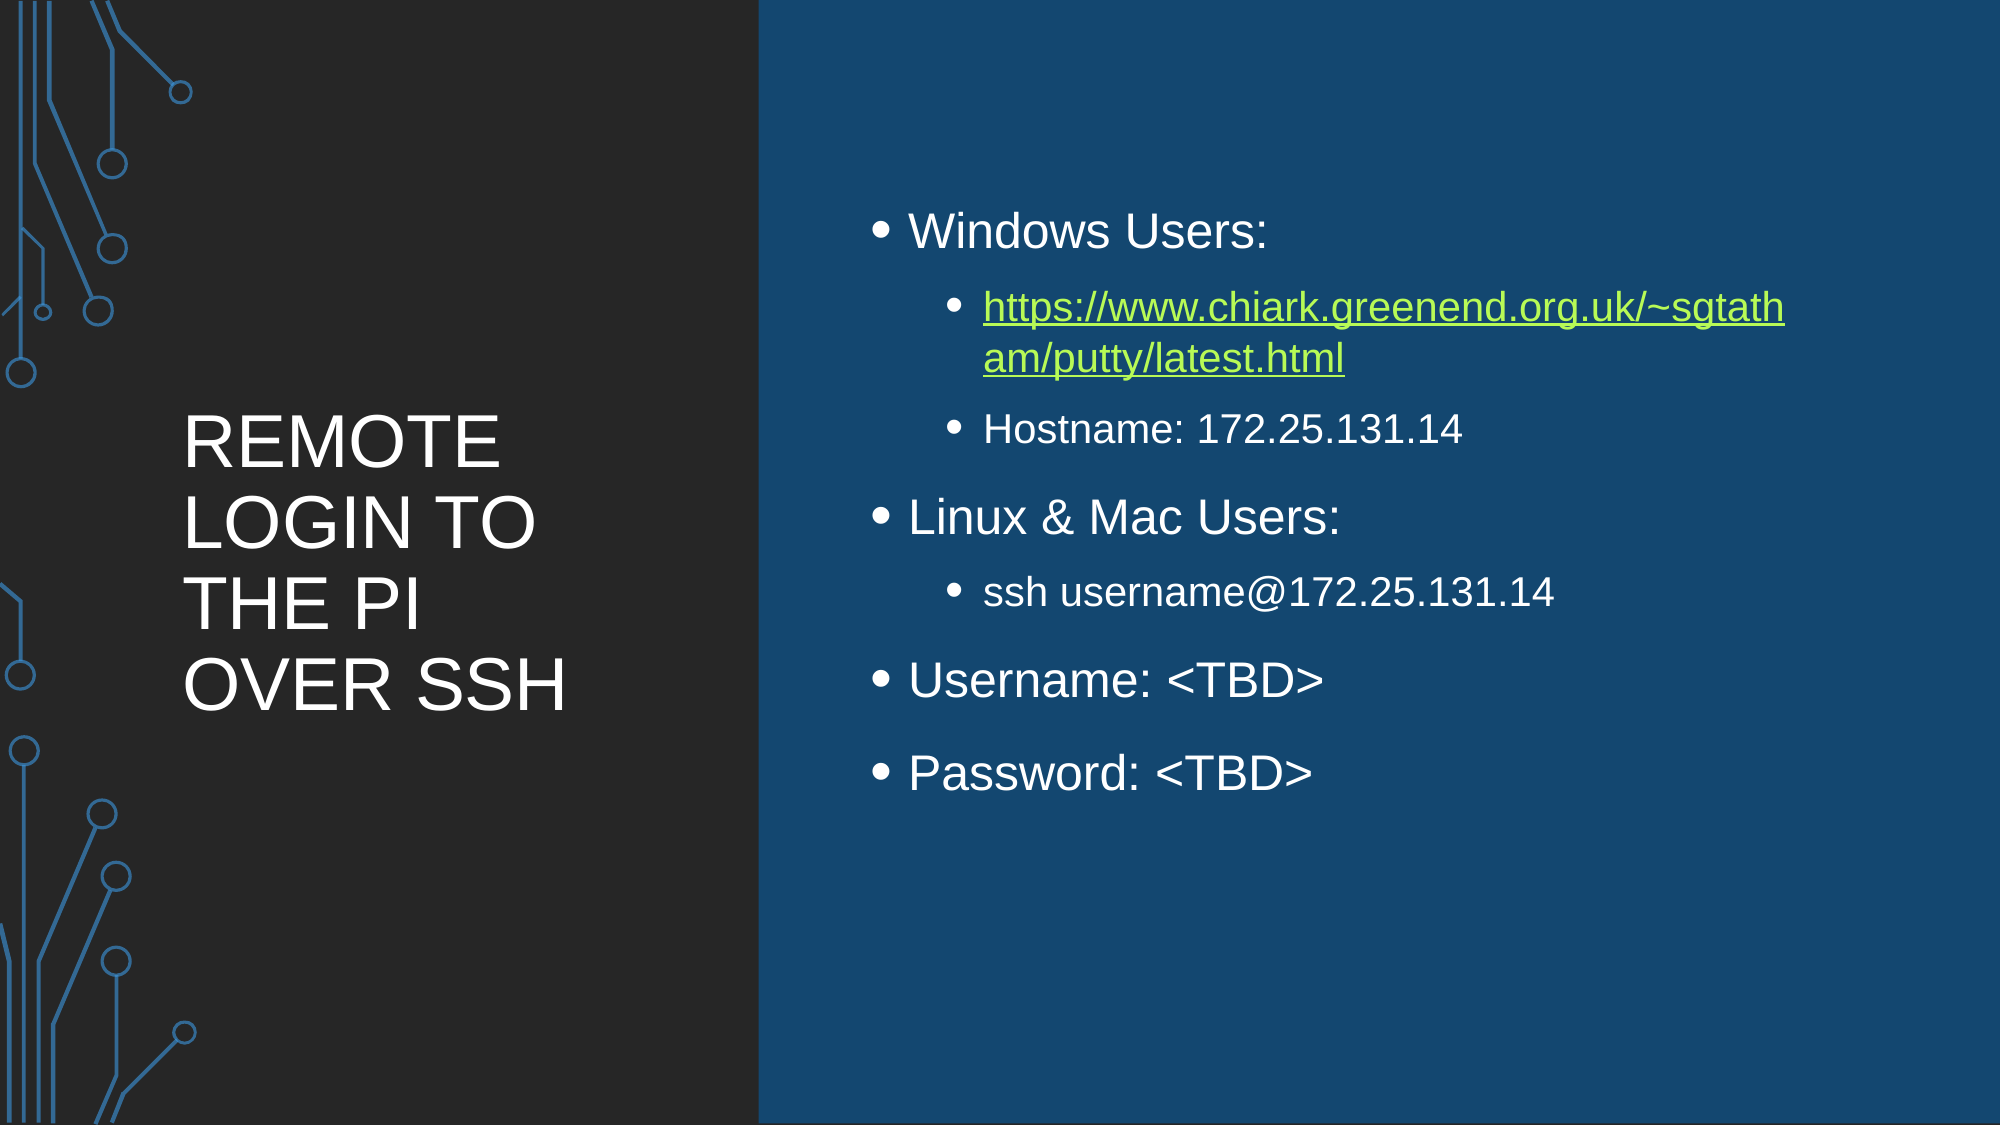

# REMOTE Login to the PI Over SSH
Windows Users:
https://www.chiark.greenend.org.uk/~sgtatham/putty/latest.html
Hostname: 172.25.131.14
Linux & Mac Users:
ssh username@172.25.131.14
Username: <TBD>
Password: <TBD>